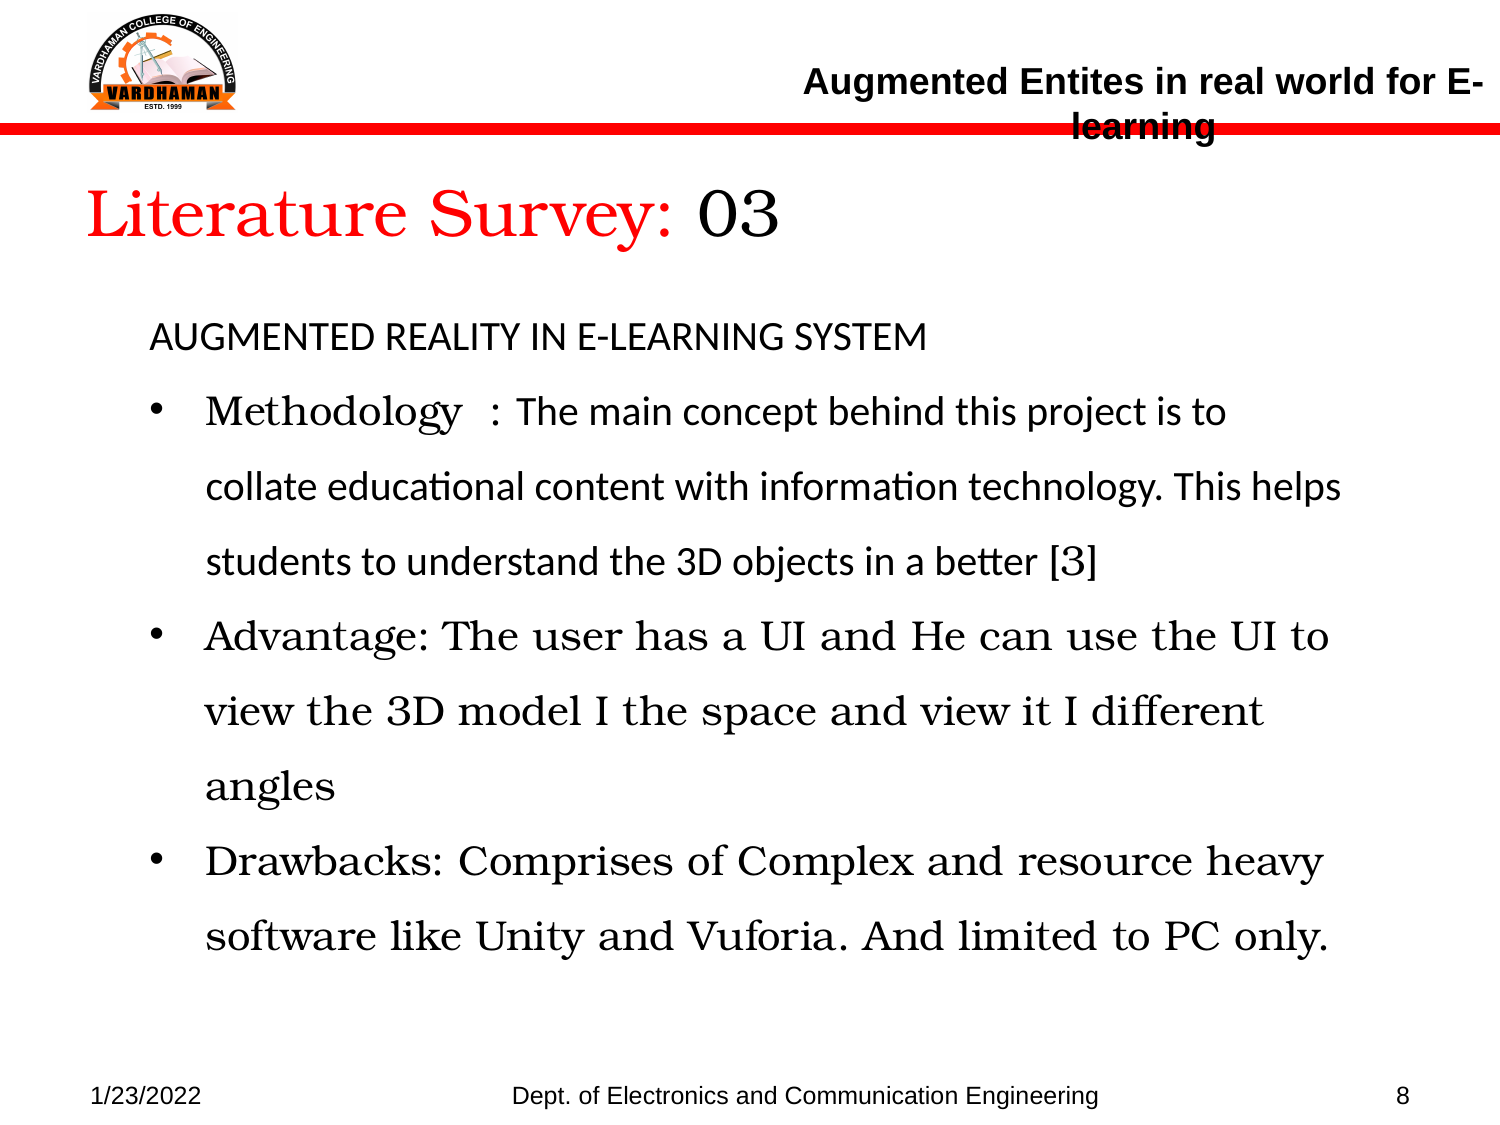

Augmented Entites in real world for E-learning
Literature Survey: 03
AUGMENTED REALITY IN E-LEARNING SYSTEM
Methodology  : The main concept behind this project is to collate educational content with information technology. This helps students to understand the 3D objects in a better [3]
Advantage: The user has a UI and He can use the UI to view the 3D model I the space and view it I different angles
Drawbacks: Comprises of Complex and resource heavy software like Unity and Vuforia. And limited to PC only.
Dept. of Electronics and Communication Engineering
1/23/2022
8